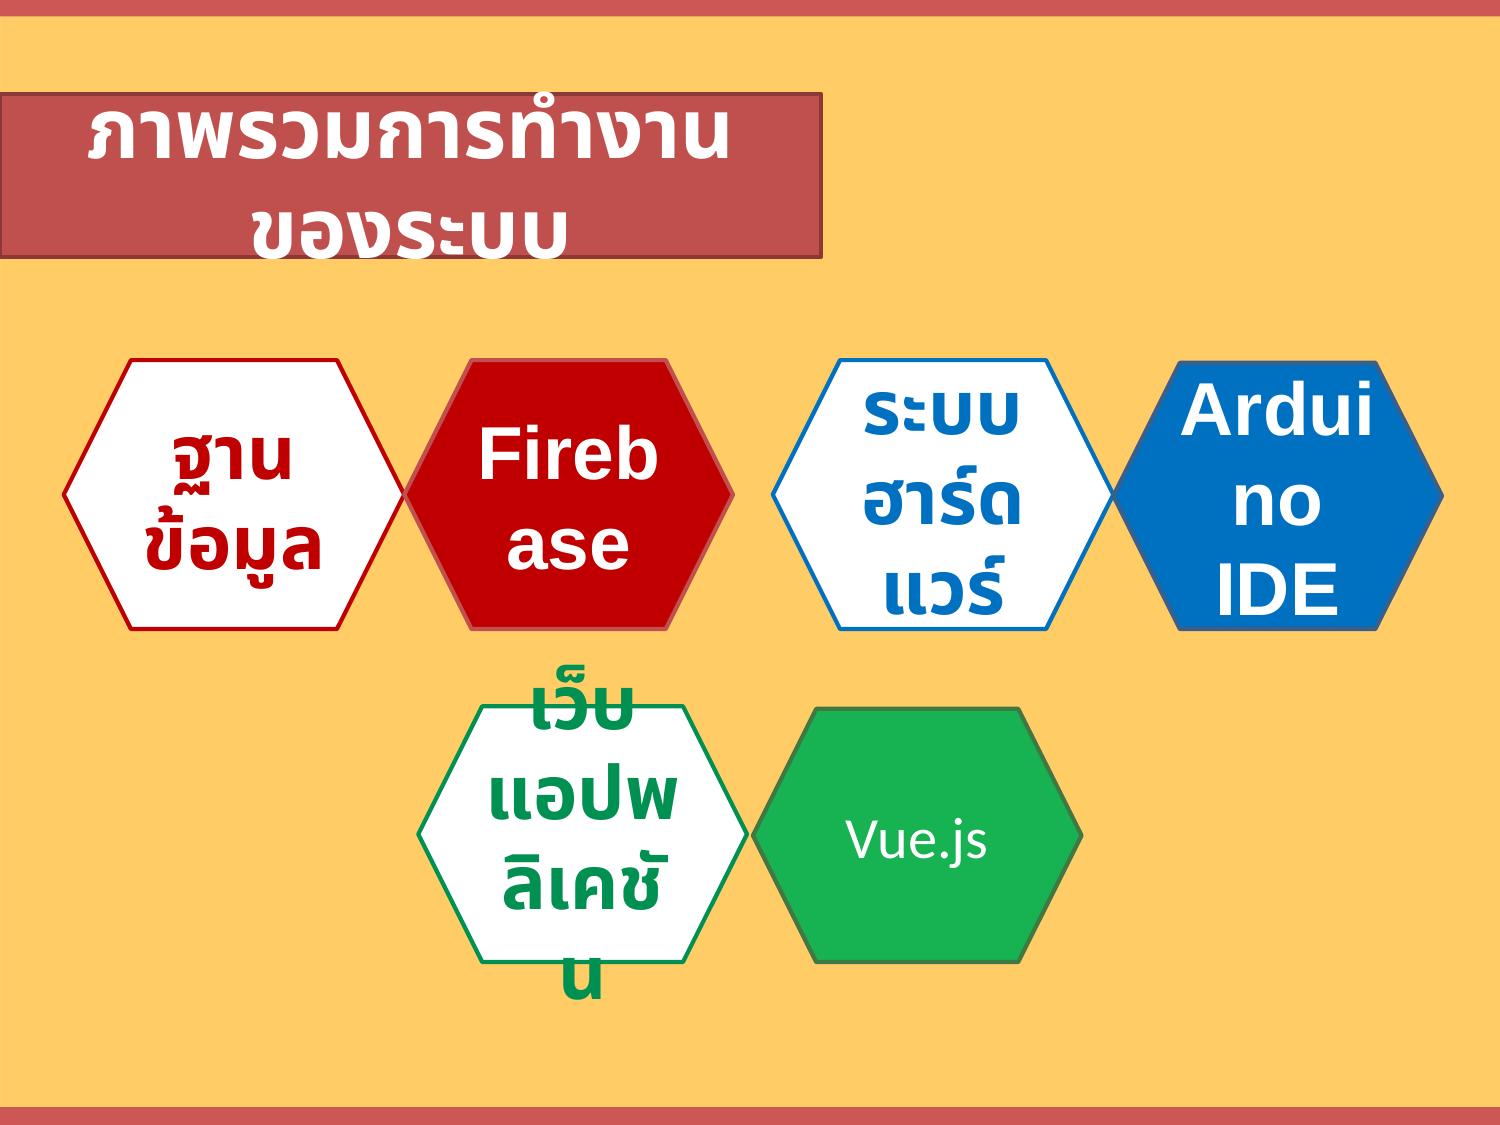

ภาพรวมการทำงานของระบบ
ฐานข้อมูล
Firebase
ระบบฮาร์ดแวร์
Arduino IDE
เว็บแอปพลิเคชัน
Vue.js